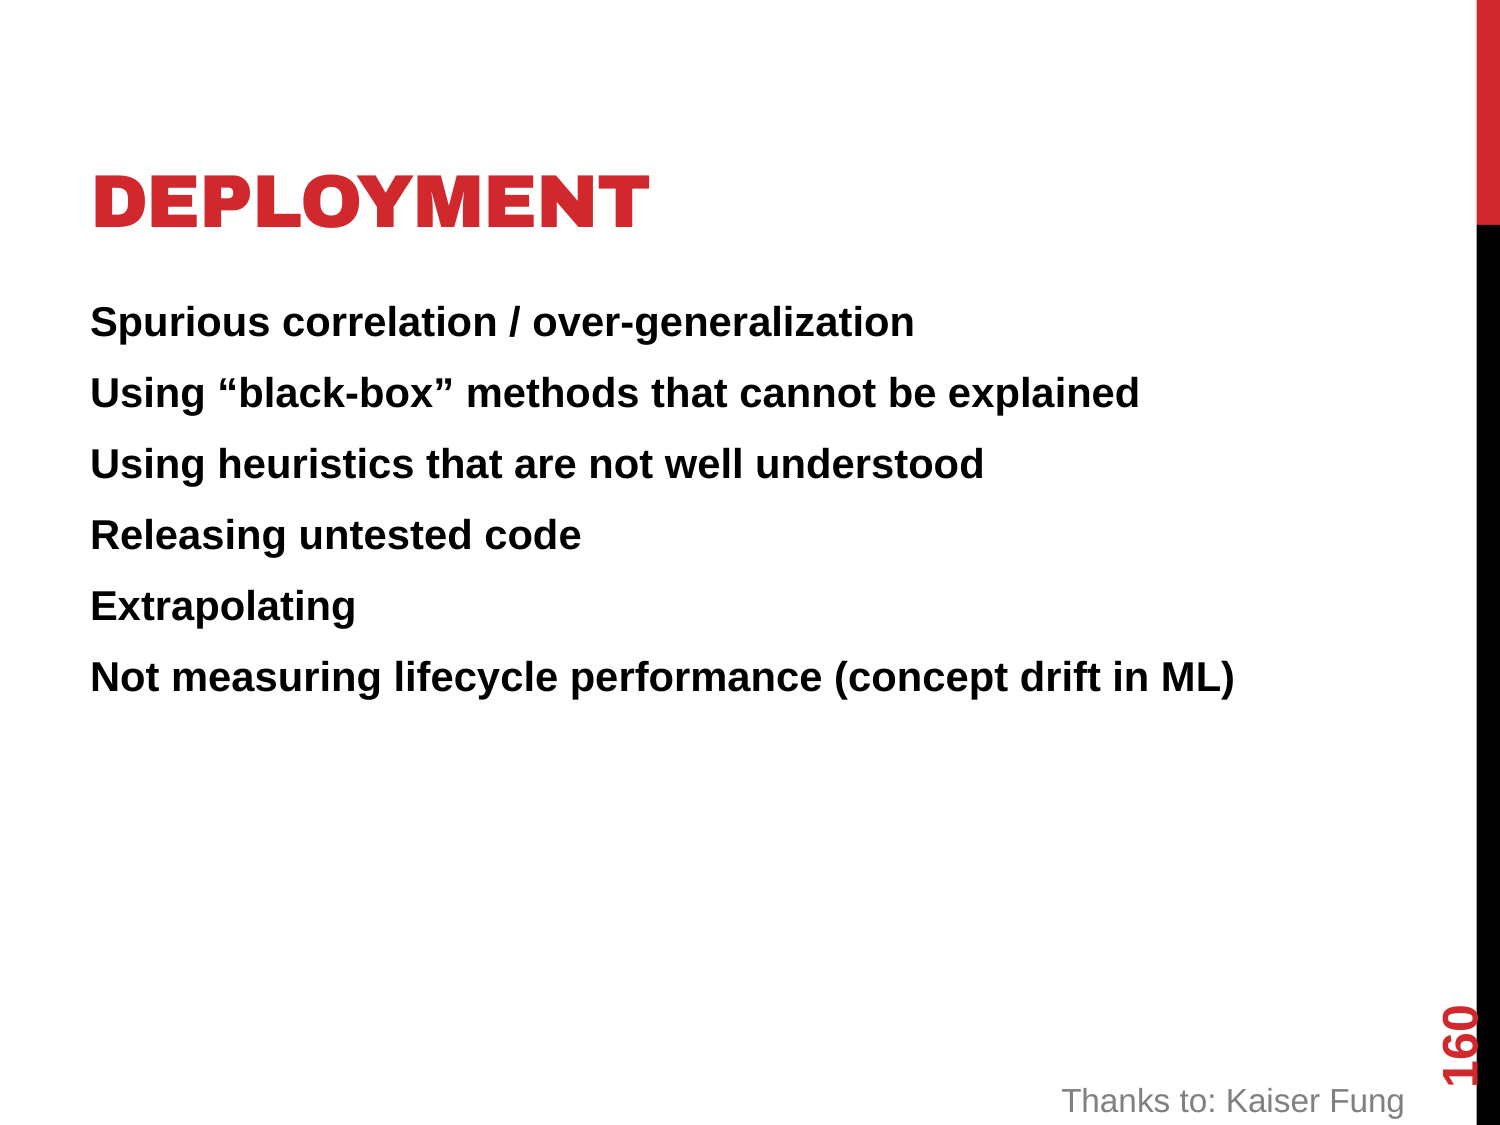

# Deployment
Spurious correlation / over-generalization
Using “black-box” methods that cannot be explained
Using heuristics that are not well understood
Releasing untested code
Extrapolating
Not measuring lifecycle performance (concept drift in ML)
160
Thanks to: Kaiser Fung